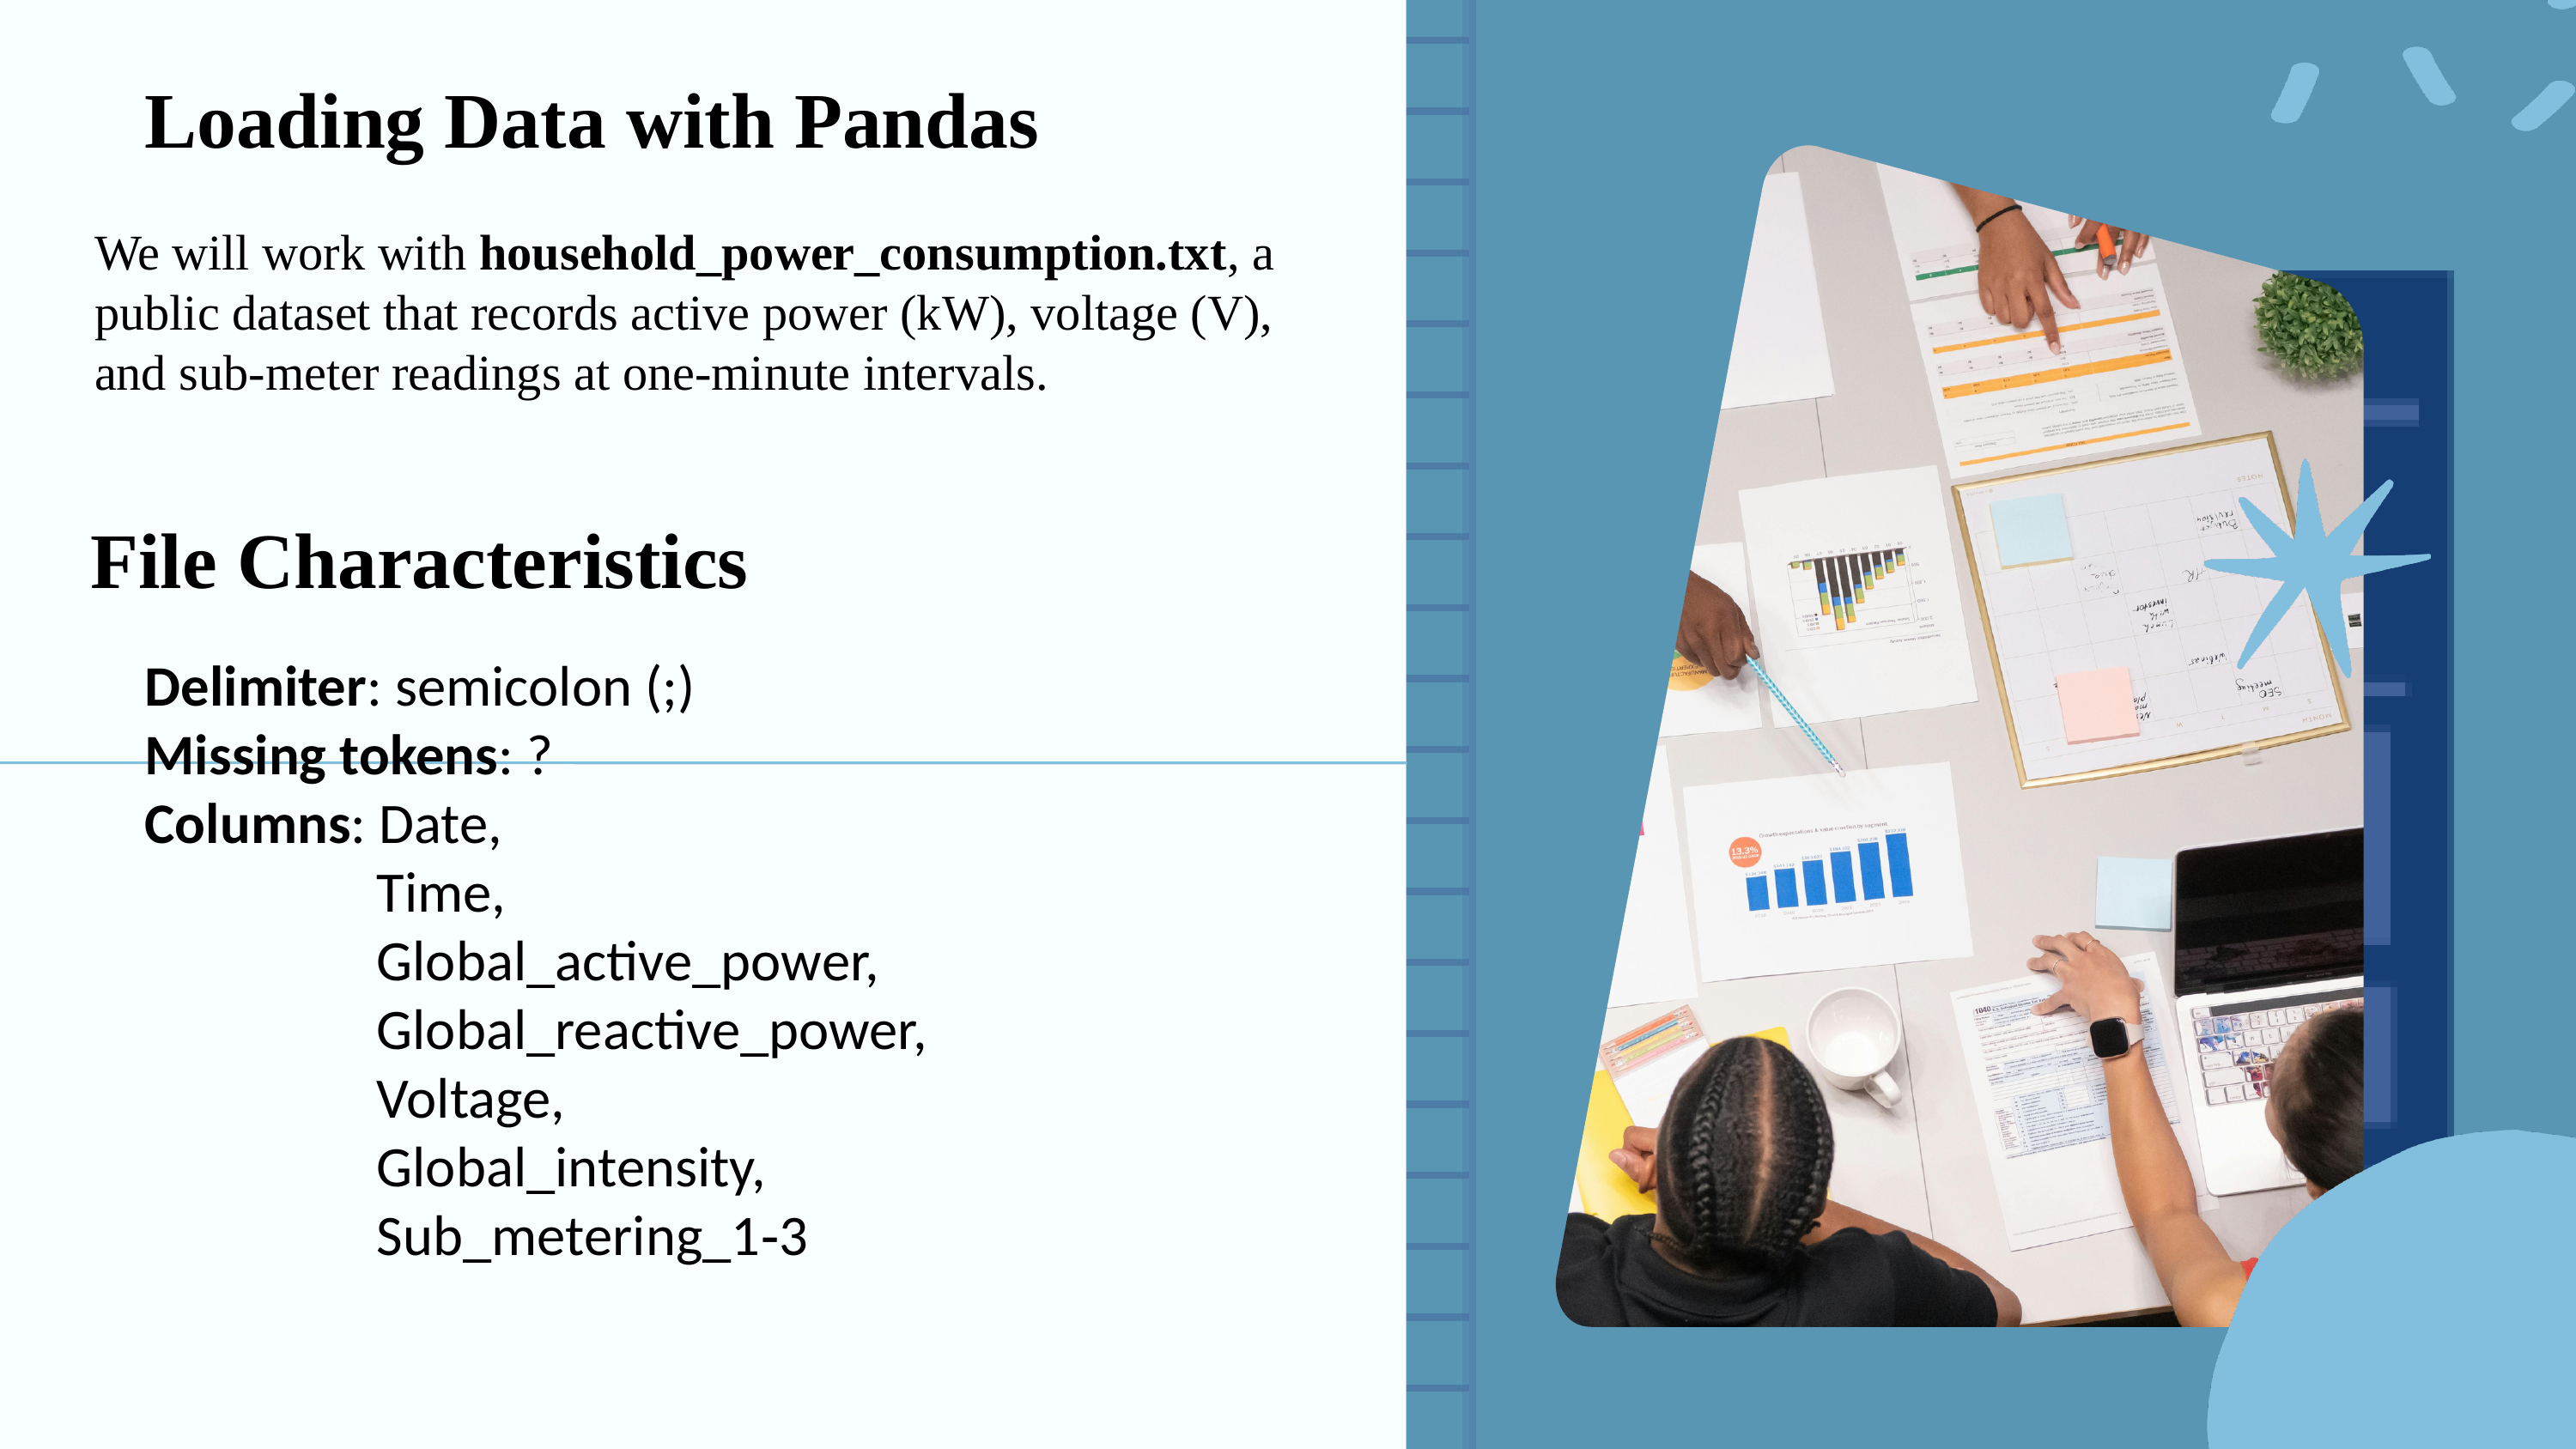

Loading Data with Pandas

We will work with household_power_consumption.txt, a public dataset that records active power (kW), voltage (V), and sub‑meter readings at one‑minute intervals.

File Characteristics
Delimiter: semicolon (;)
Missing tokens: ?
Columns: Date,
	        Time,
	        Global_active_power,
	        Global_reactive_power,
	        Voltage,
	        Global_intensity,
	        Sub_metering_1‑3